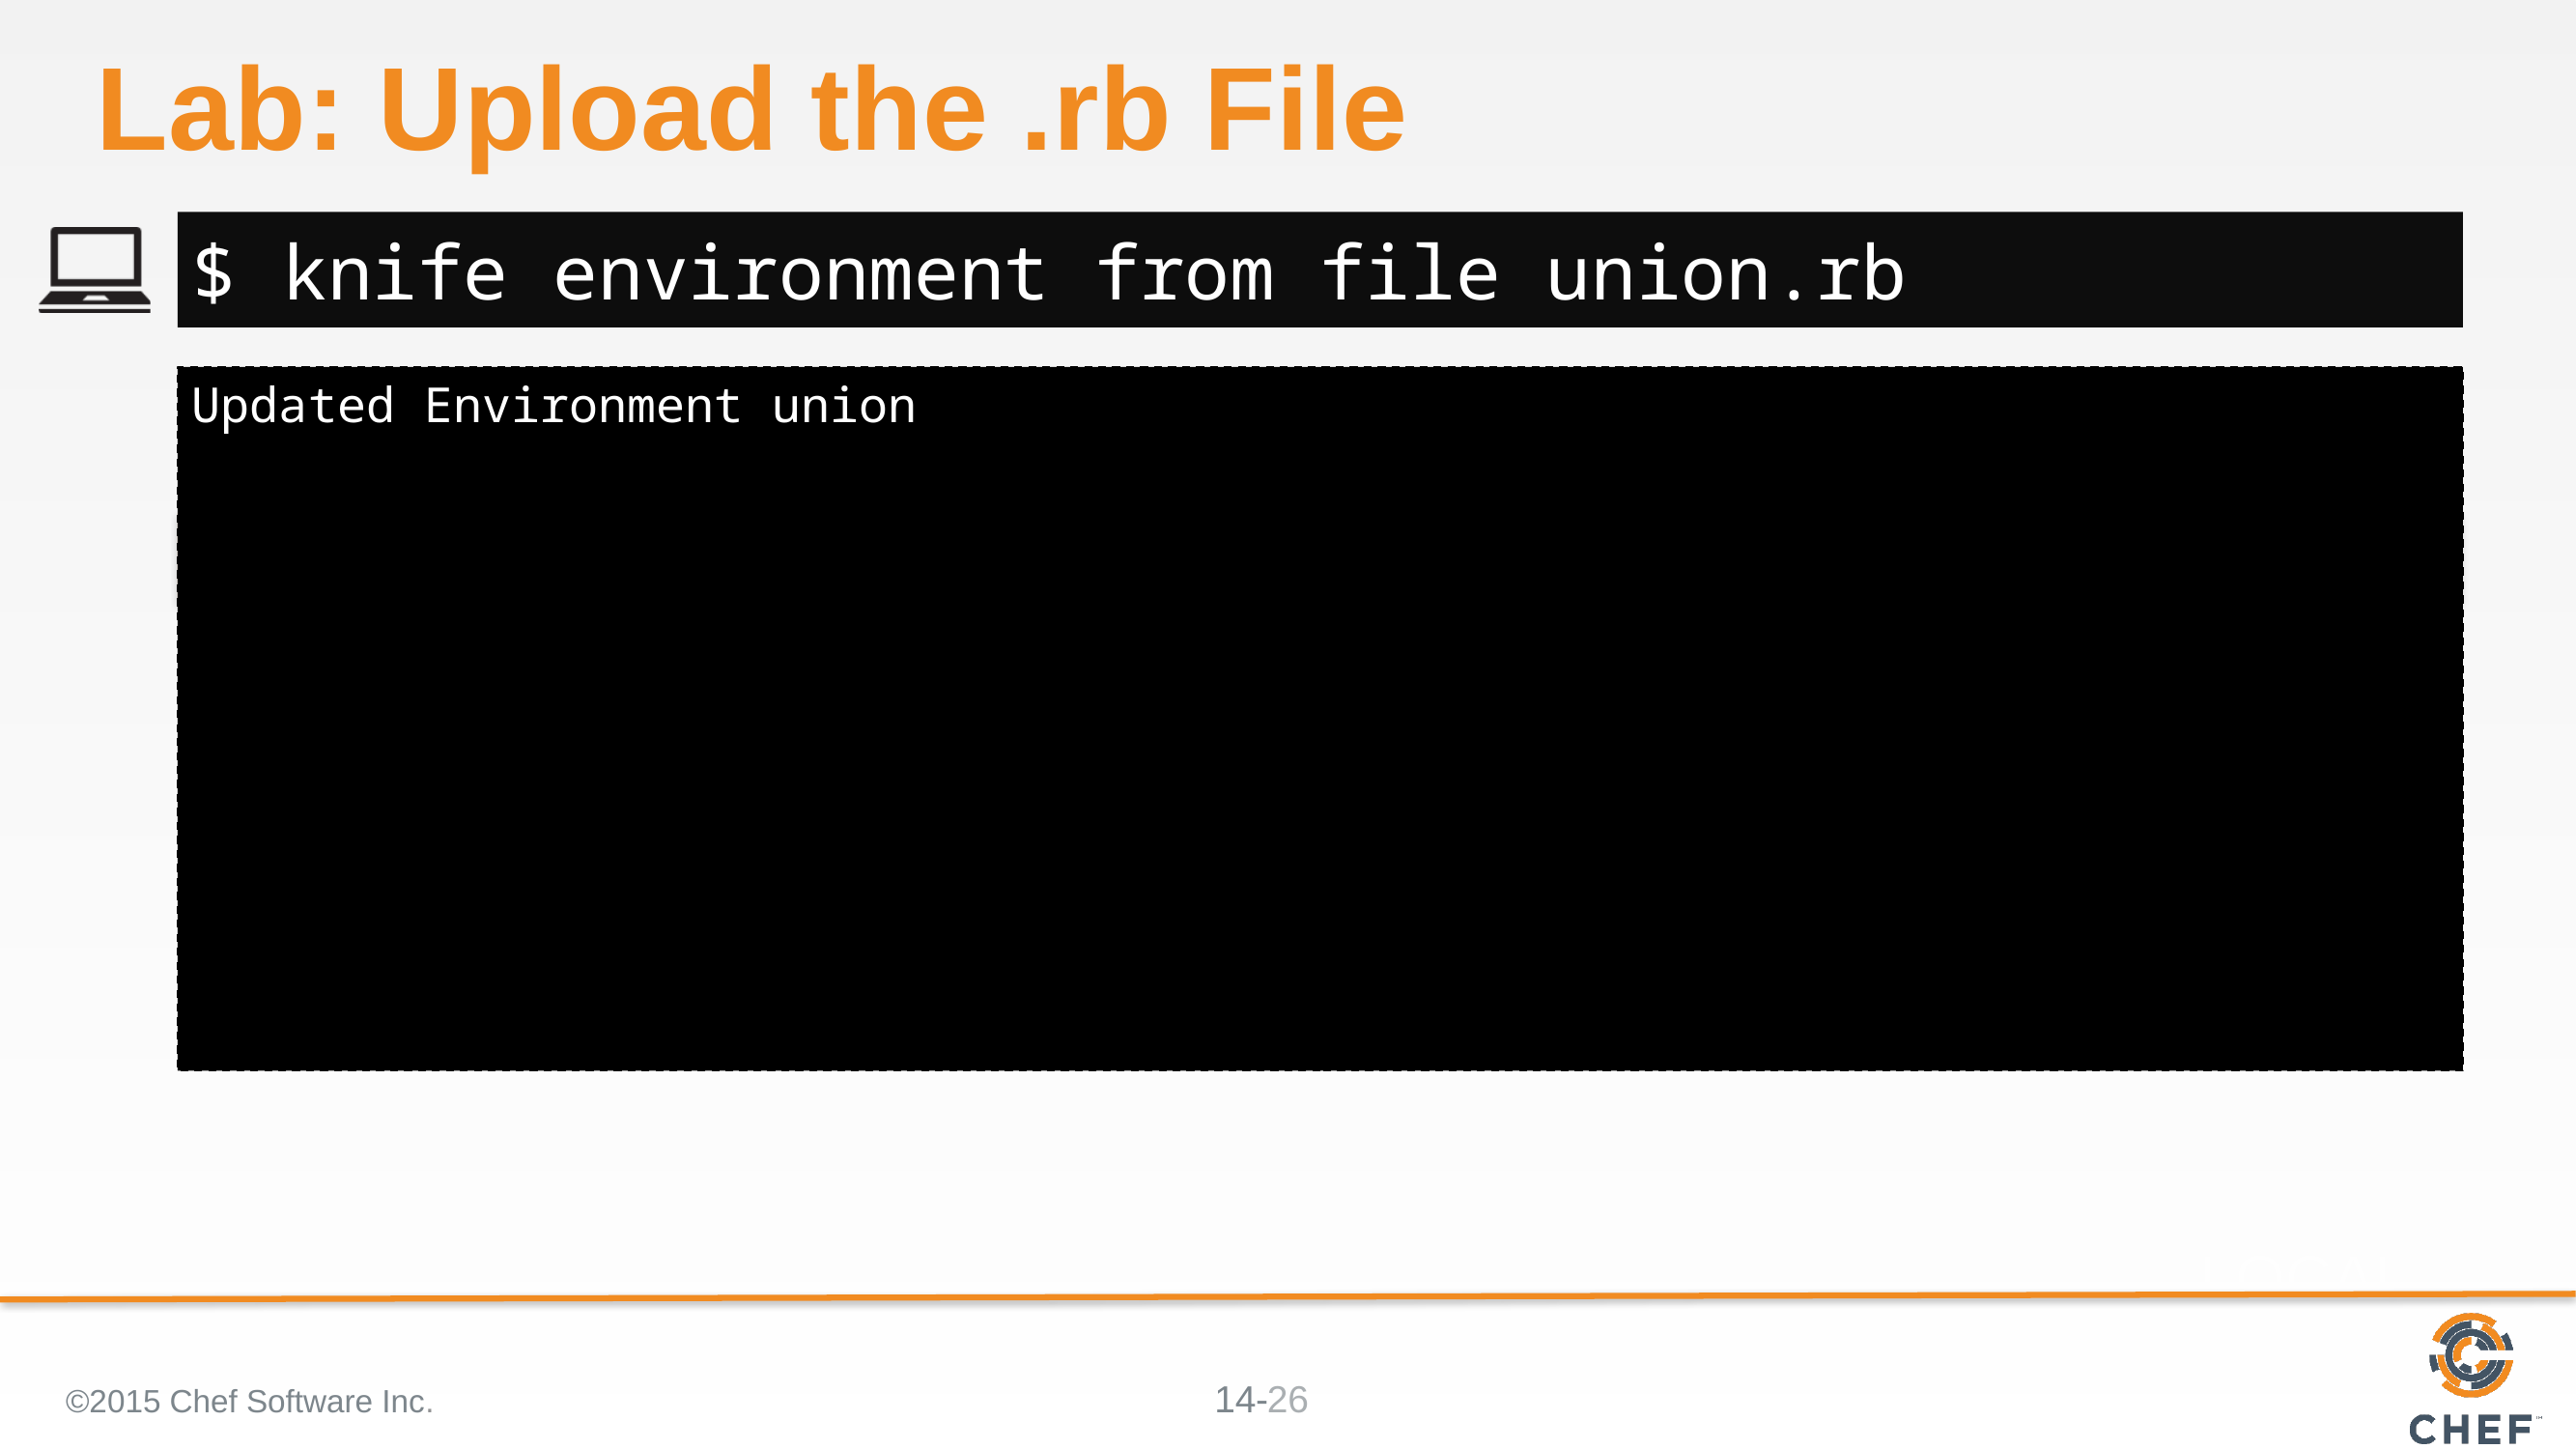

# Lab: Upload the .rb File
$ knife environment from file union.rb
Updated Environment union
©2015 Chef Software Inc.
26